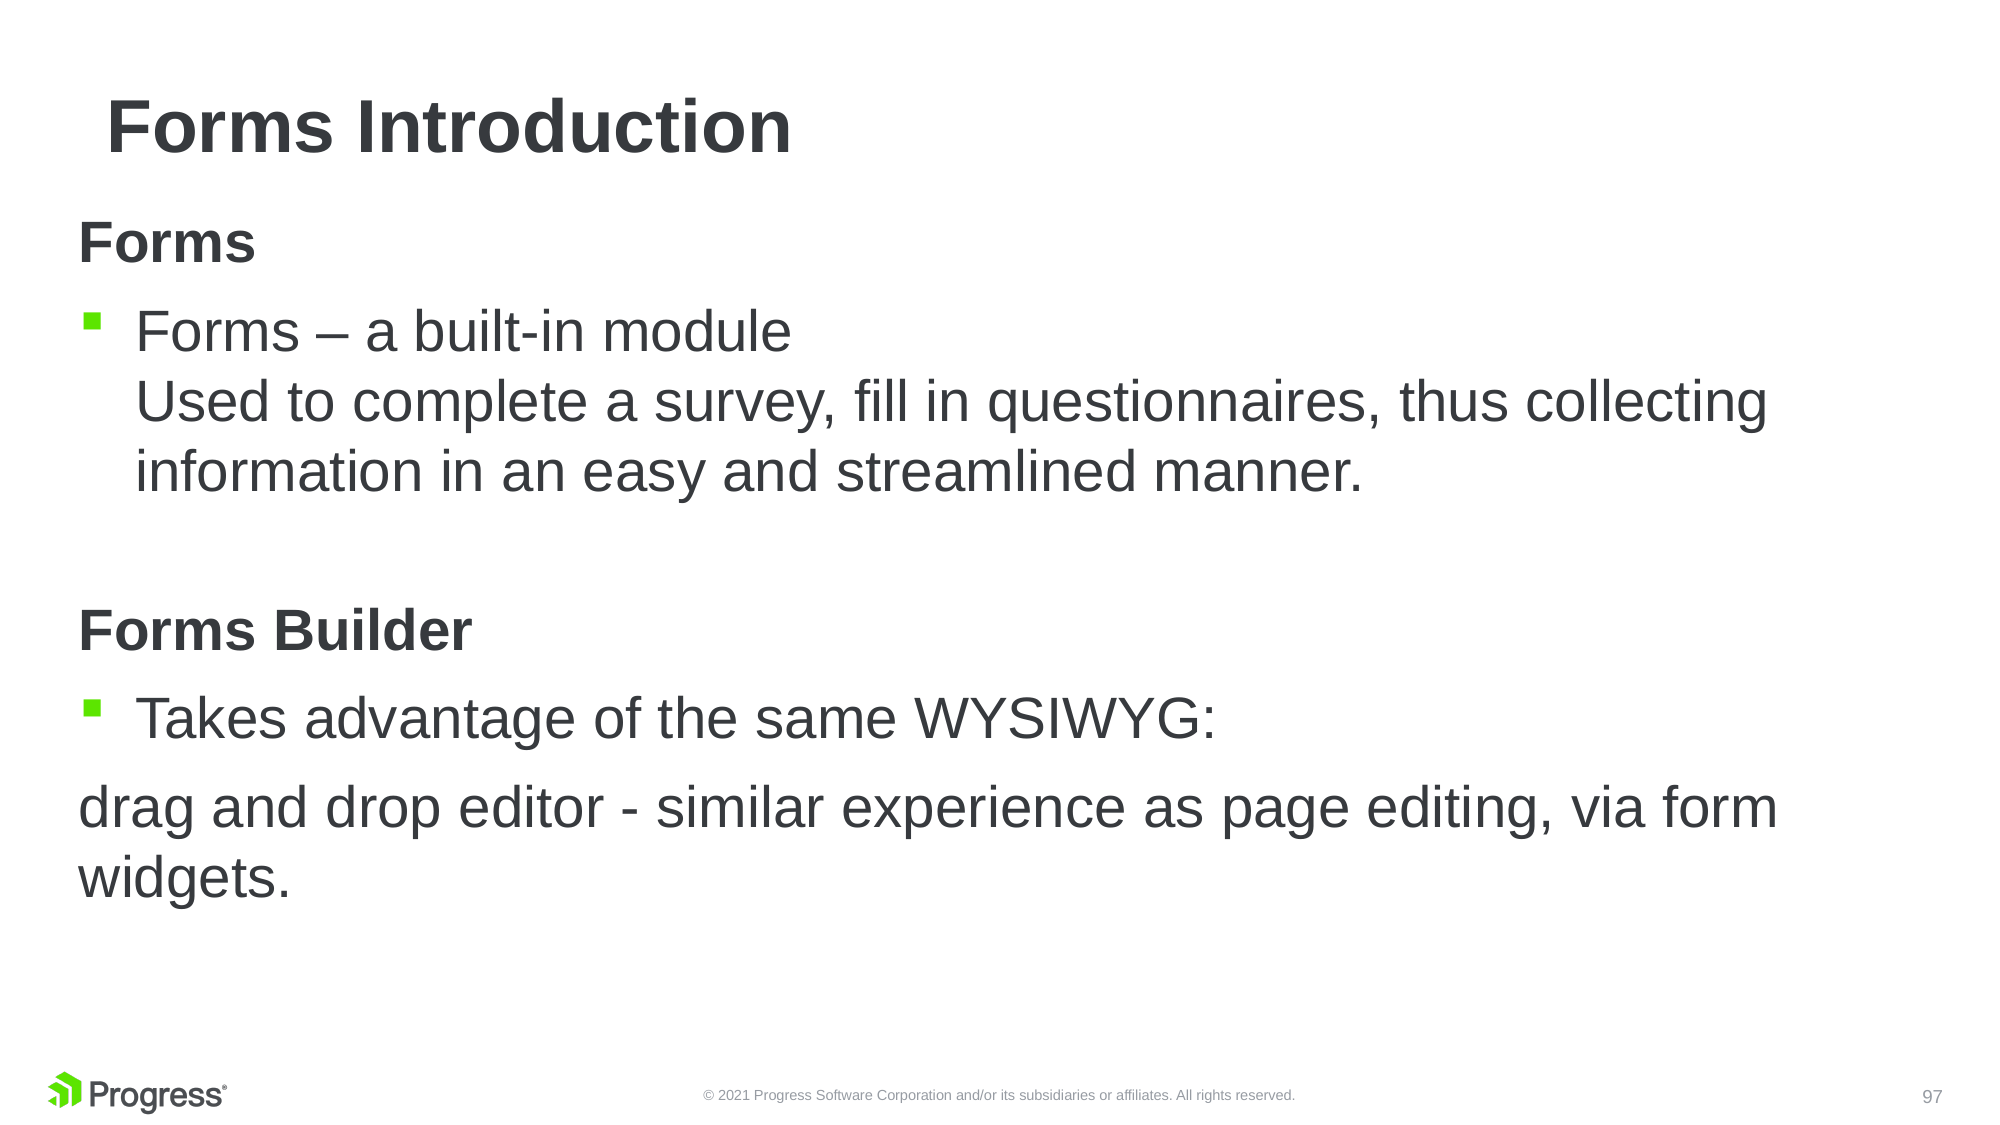

# Forms Introduction
Forms
Forms – a built-in module
Used to complete a survey, fill in questionnaires, thus collecting information in an easy and streamlined manner.
Forms Builder
Takes advantage of the same WYSIWYG:
drag and drop editor - similar experience as page editing, via form widgets.